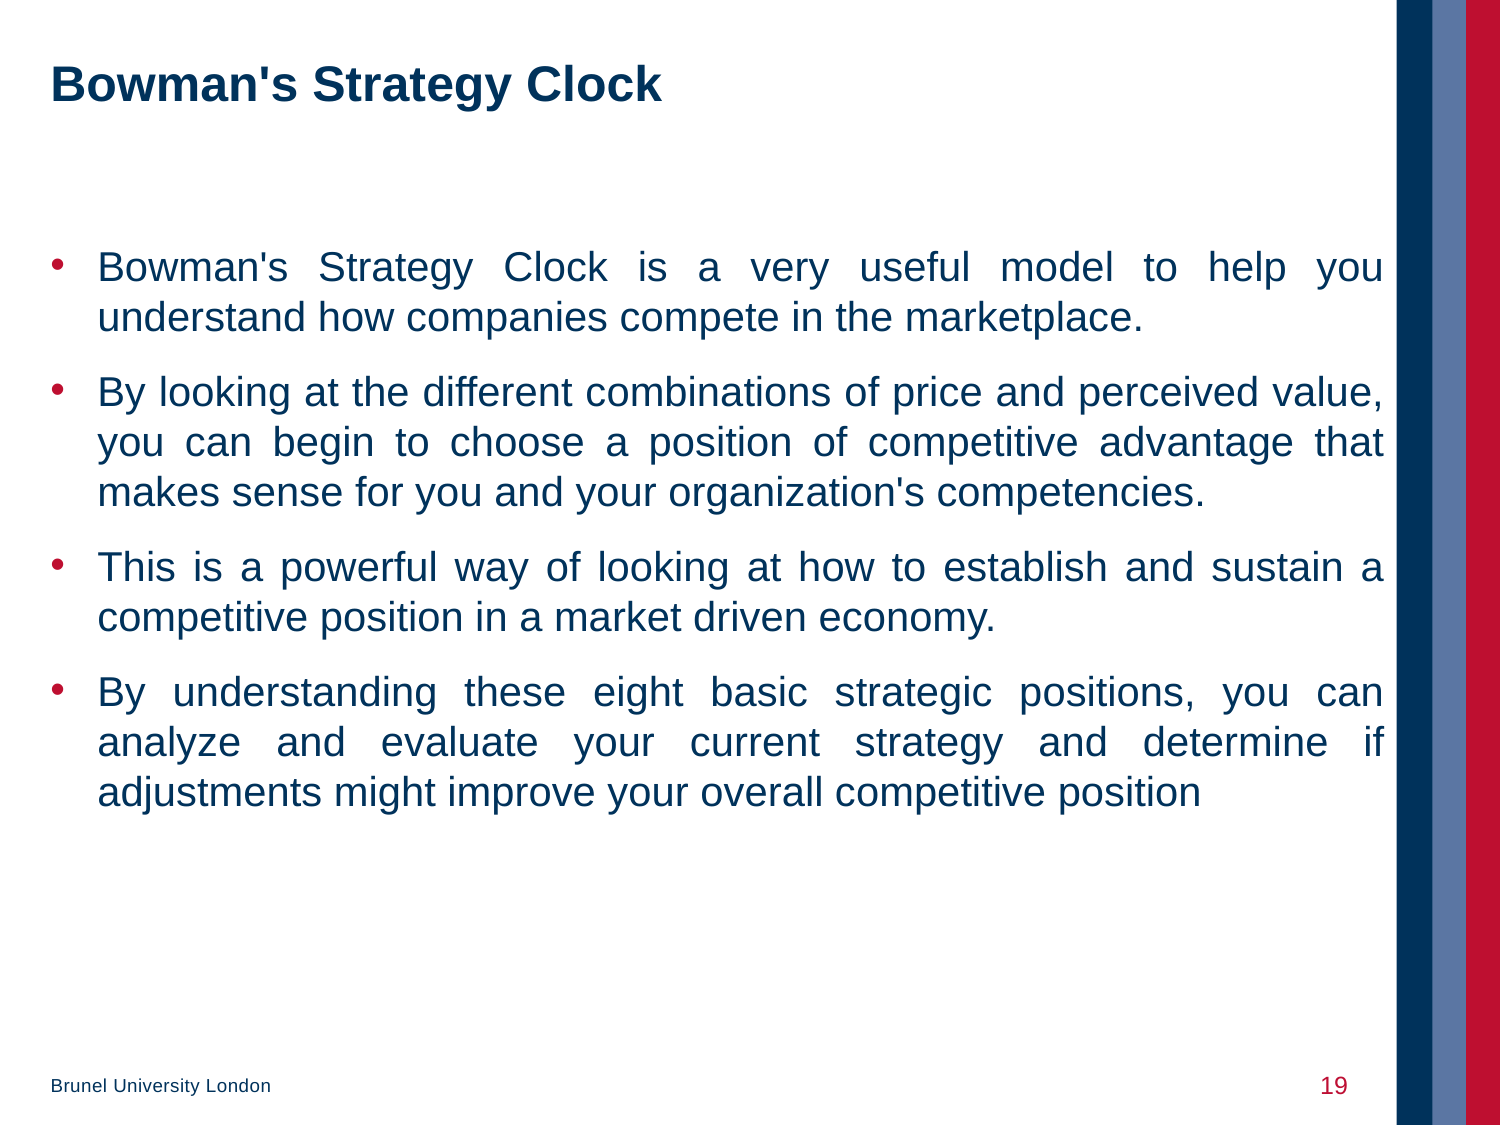

# Bowman's Strategy Clock
Bowman's Strategy Clock is a very useful model to help you understand how companies compete in the marketplace.
By looking at the different combinations of price and perceived value, you can begin to choose a position of competitive advantage that makes sense for you and your organization's competencies.
This is a powerful way of looking at how to establish and sustain a competitive position in a market driven economy.
By understanding these eight basic strategic positions, you can analyze and evaluate your current strategy and determine if adjustments might improve your overall competitive position
19